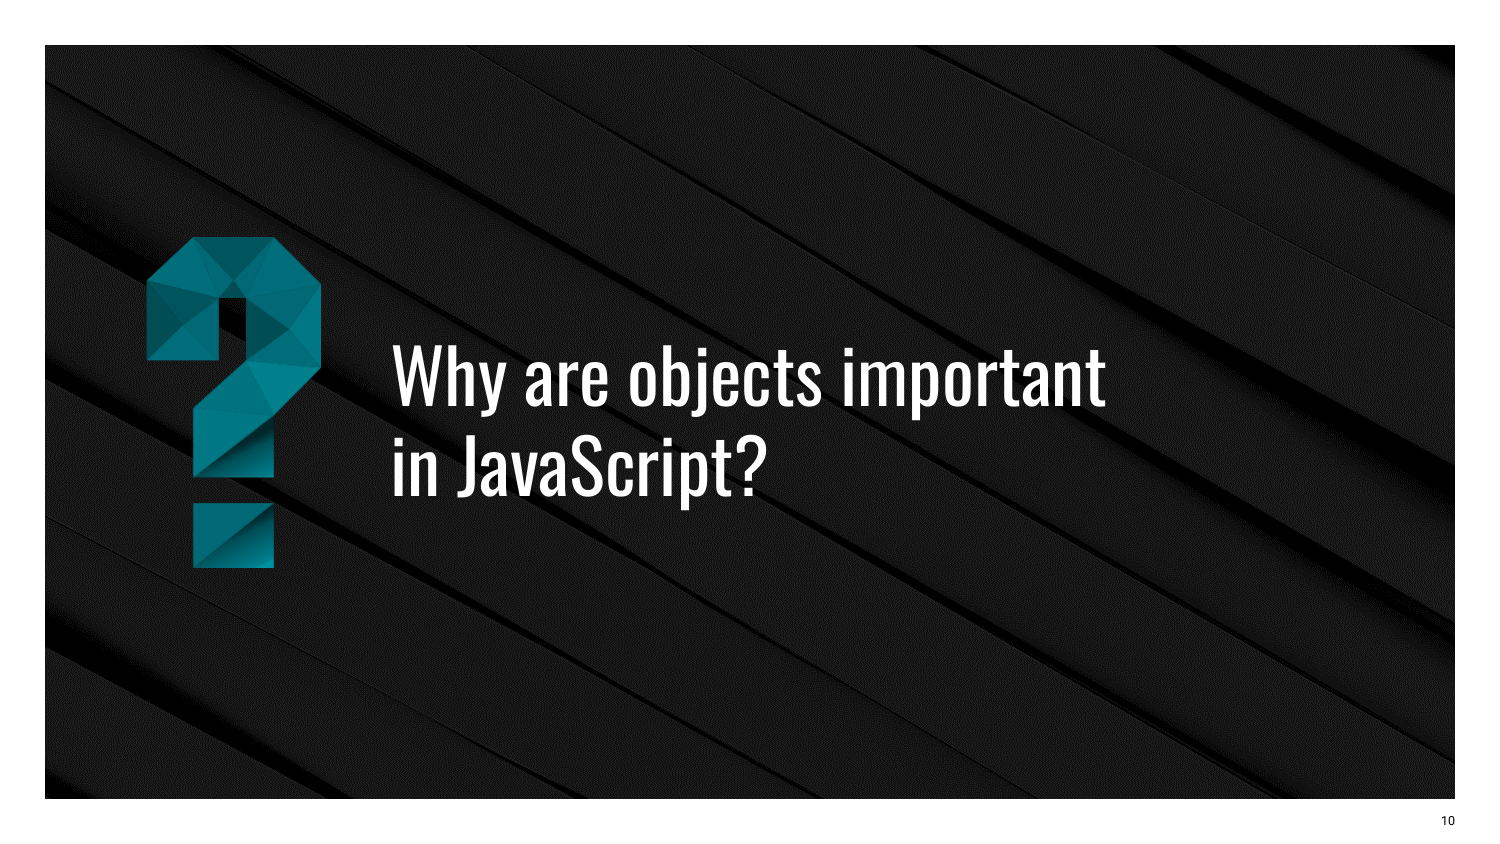

# Why are objects important
in JavaScript?